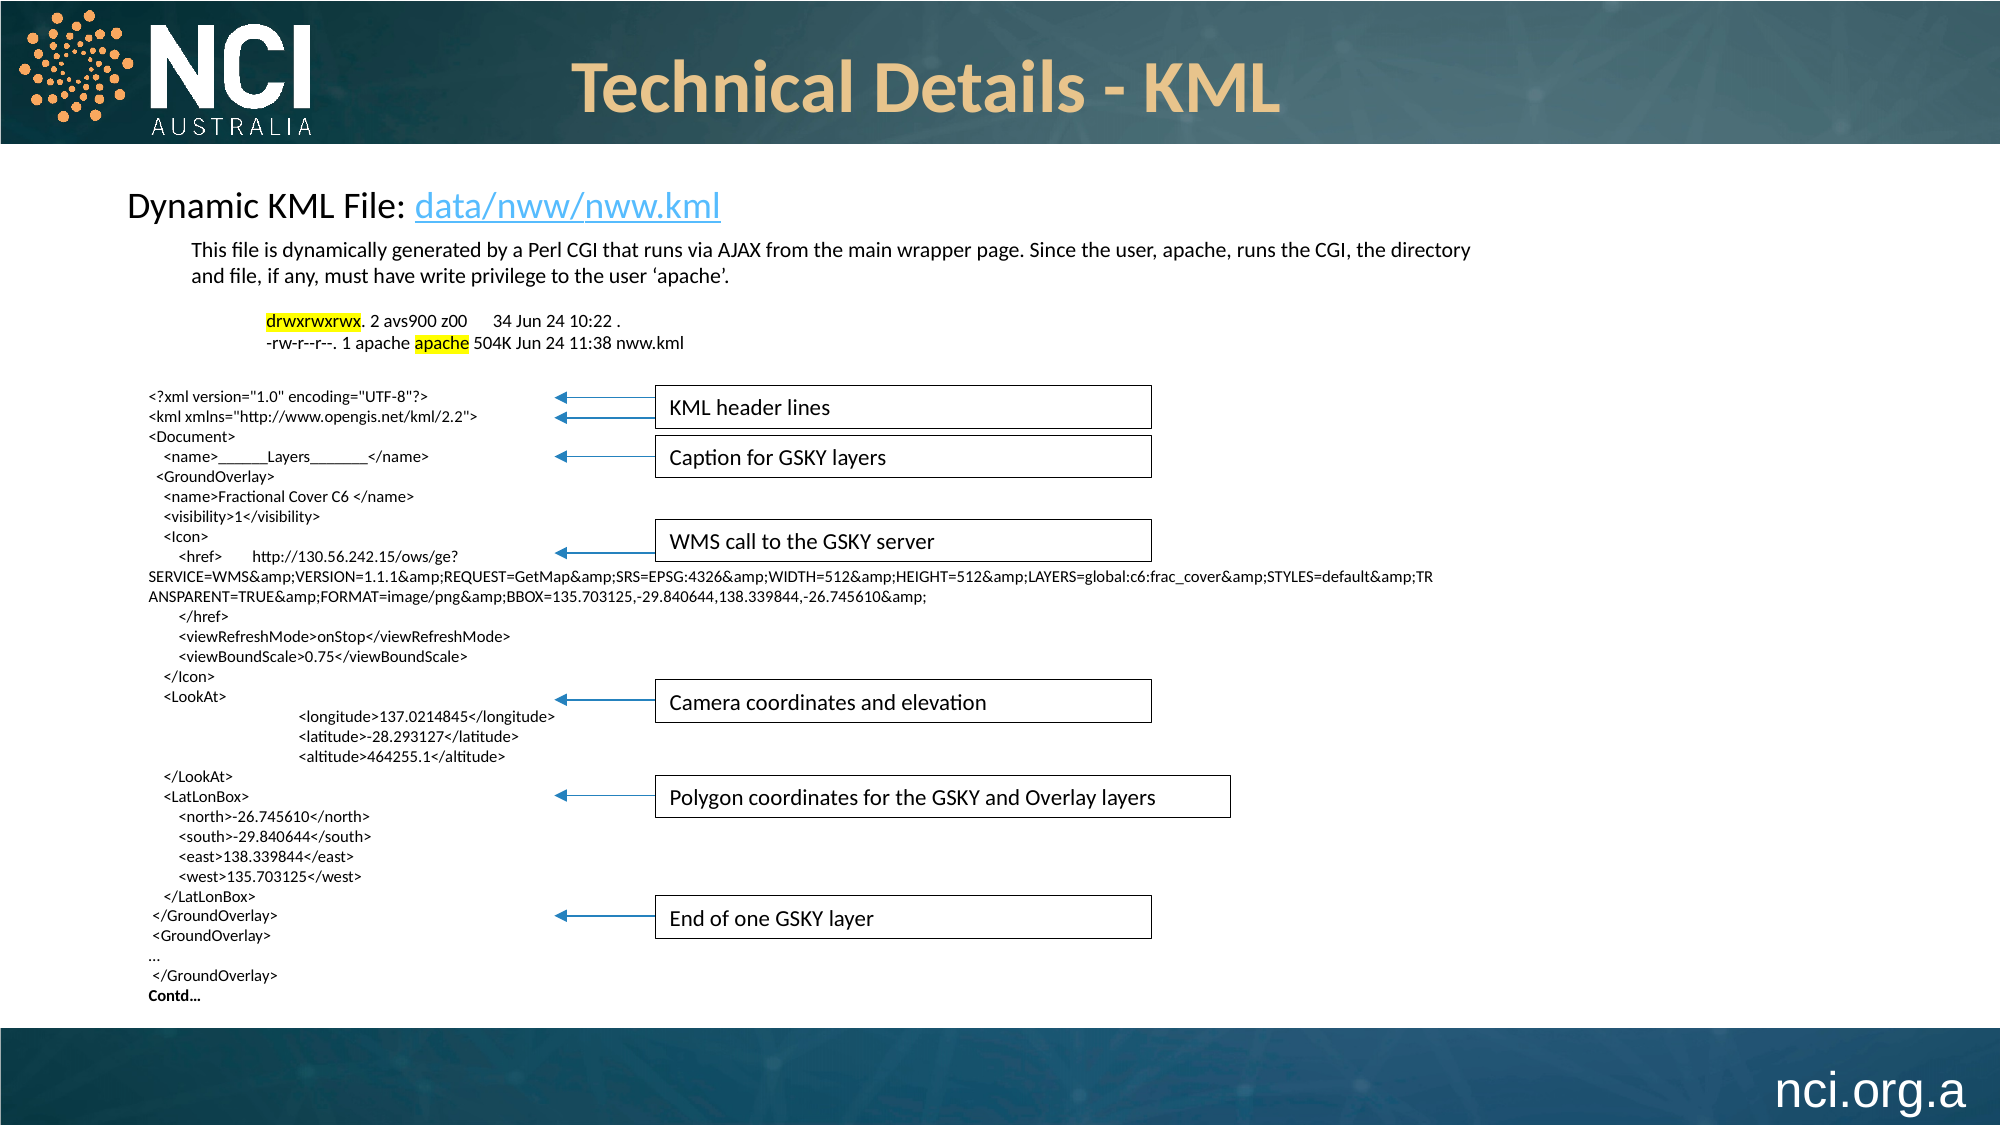

Technical Details - KML
Dynamic KML File: data/nww/nww.kml
This file is dynamically generated by a Perl CGI that runs via AJAX from the main wrapper page. Since the user, apache, runs the CGI, the directory and file, if any, must have write privilege to the user ‘apache’.

drwxrwxrwx. 2 avs900 z00      34 Jun 24 10:22 .
-rw-r--r--. 1 apache apache 504K Jun 24 11:38 nww.kml
<?xml version="1.0" encoding="UTF-8"?>
<kml xmlns="http://www.opengis.net/kml/2.2">
<Document>
    <name>______Layers_______</name>
  <GroundOverlay>
    <name>Fractional Cover C6 </name>
    <visibility>1</visibility>
    <Icon>
        <href>        http://130.56.242.15/ows/ge?SERVICE=WMS&amp;VERSION=1.1.1&amp;REQUEST=GetMap&amp;SRS=EPSG:4326&amp;WIDTH=512&amp;HEIGHT=512&amp;LAYERS=global:c6:frac_cover&amp;STYLES=default&amp;TRANSPARENT=TRUE&amp;FORMAT=image/png&amp;BBOX=135.703125,-29.840644,138.339844,-26.745610&amp;
        </href>
        <viewRefreshMode>onStop</viewRefreshMode>
        <viewBoundScale>0.75</viewBoundScale>
    </Icon>
    <LookAt>
	<longitude>137.0214845</longitude>
	<latitude>-28.293127</latitude>
	<altitude>464255.1</altitude>
    </LookAt>
    <LatLonBox>
        <north>-26.745610</north>
        <south>-29.840644</south>
        <east>138.339844</east>
        <west>135.703125</west>
    </LatLonBox>
 </GroundOverlay>
 <GroundOverlay>
…
 </GroundOverlay>
Contd…
KML header lines
Caption for GSKY layers
WMS call to the GSKY server
Camera coordinates and elevation
Polygon coordinates for the GSKY and Overlay layers
End of one GSKY layer